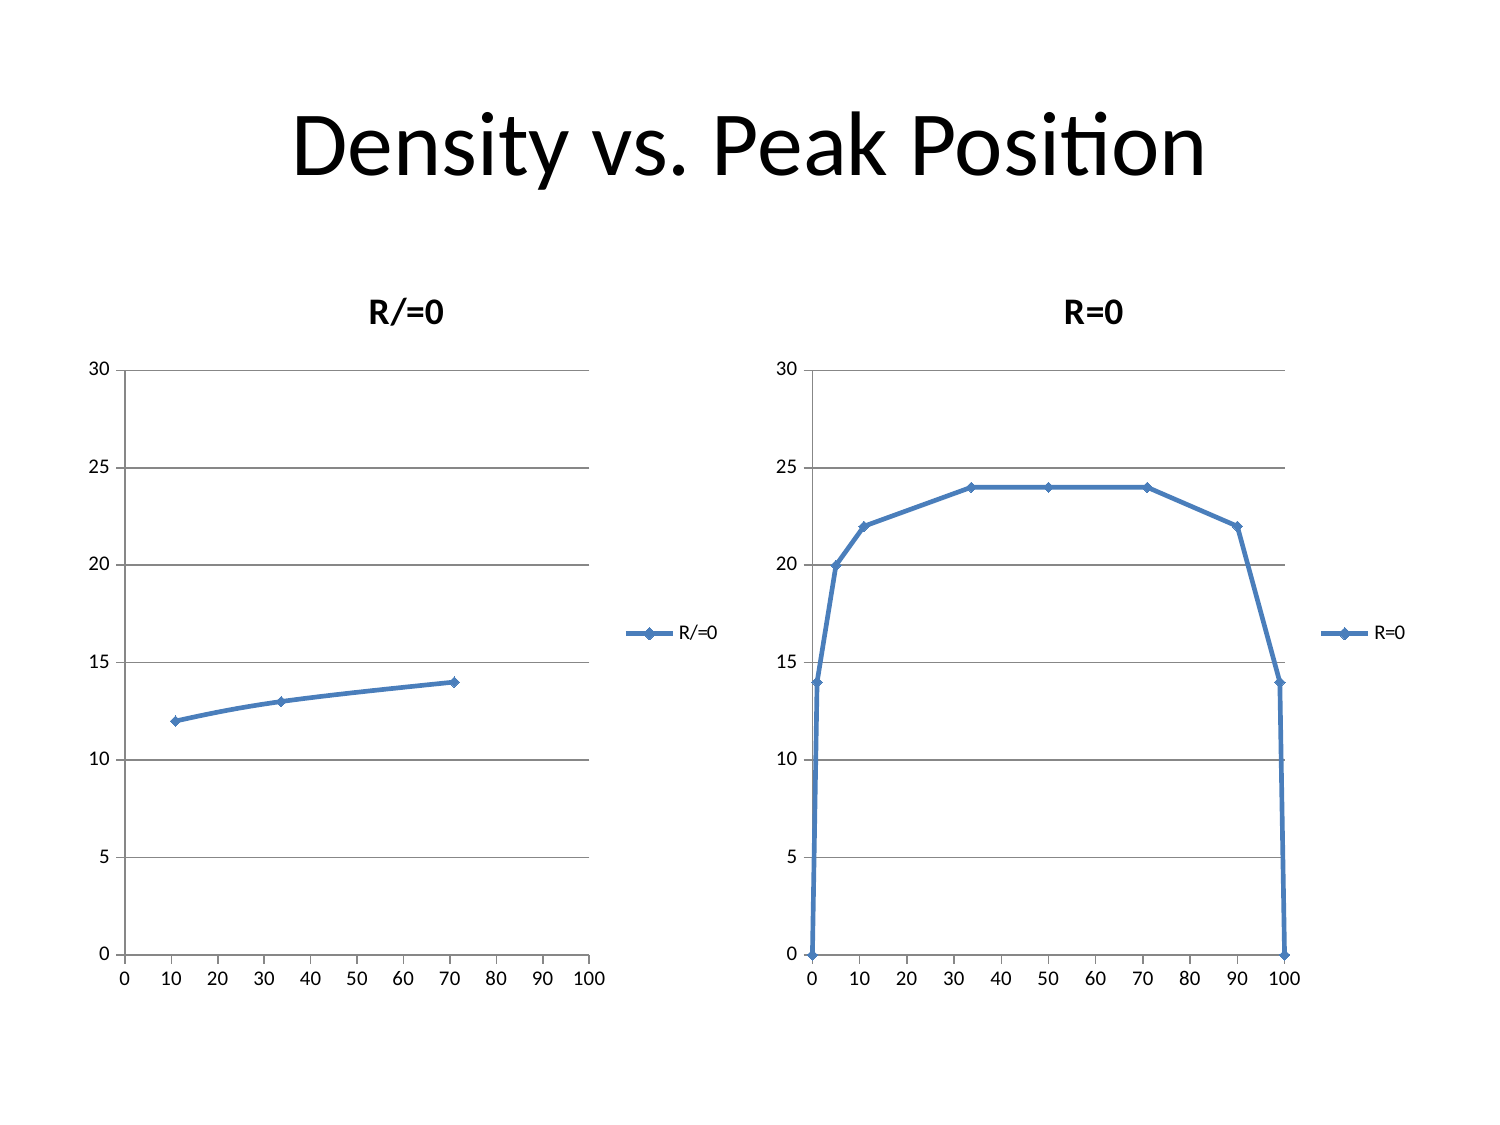

# Density vs. Peak Position

### Chart:

| Category | R/=0 |
|---|---|

### Chart:

| Category | R=0 |
|---|---|